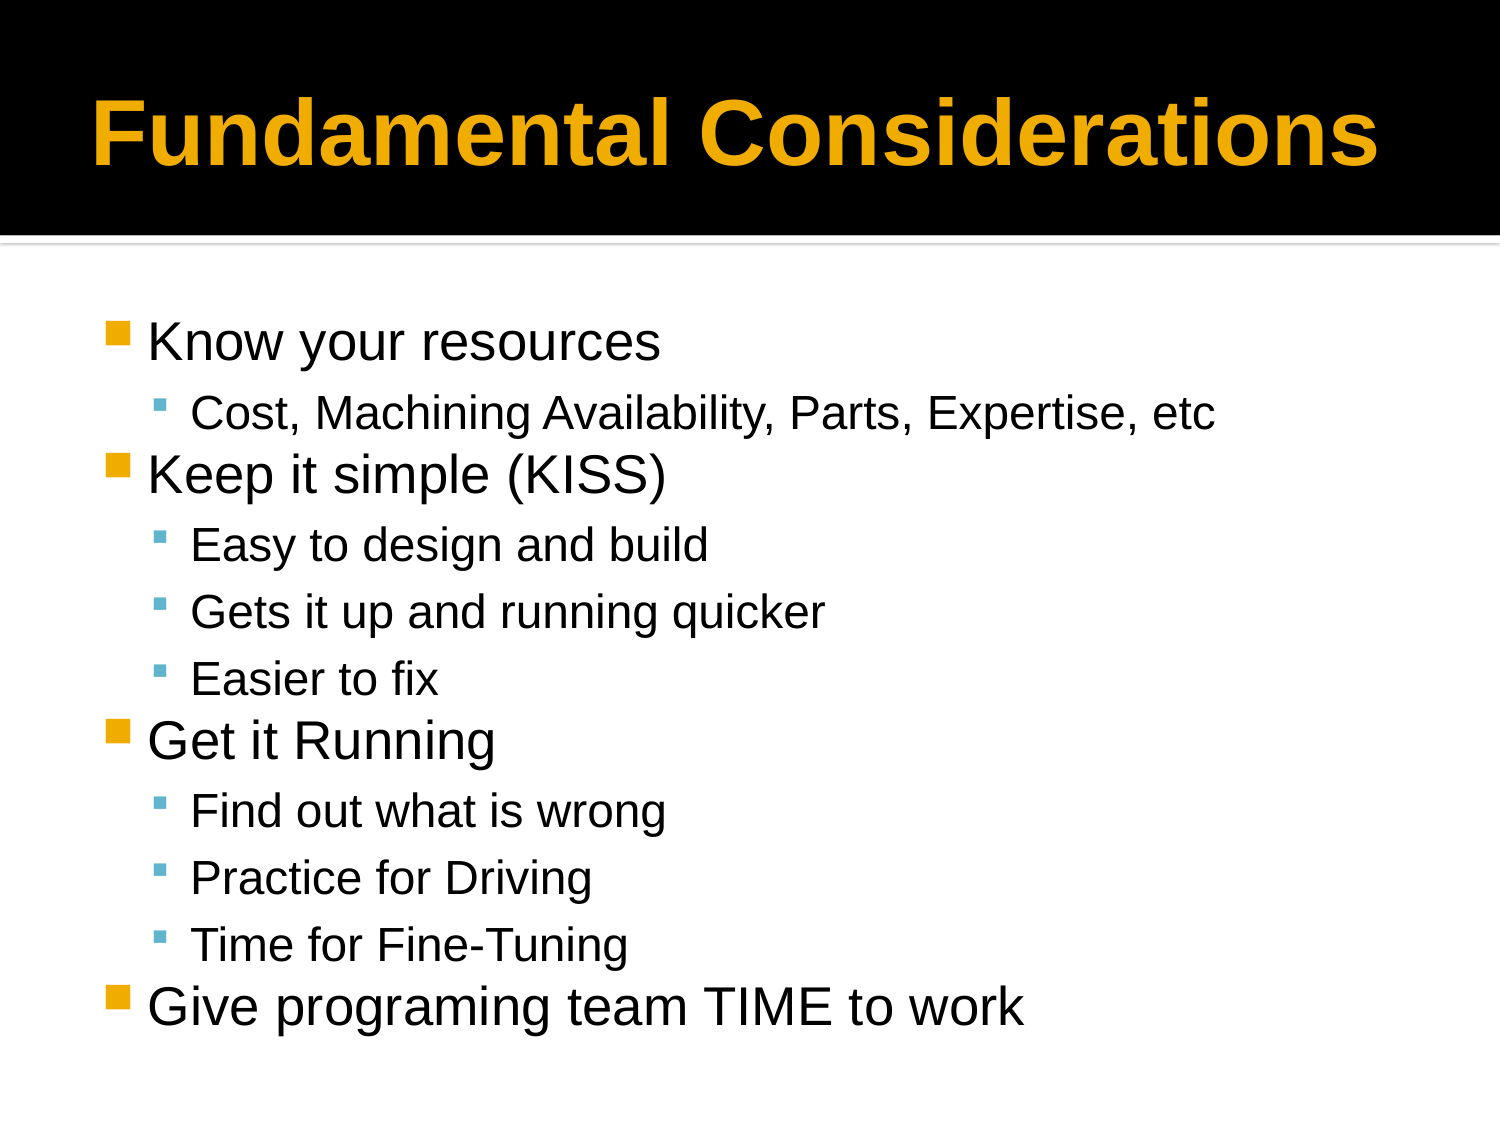

# Fundamental Considerations
Know your resources
Cost, Machining Availability, Parts, Expertise, etc
Keep it simple (KISS)
Easy to design and build
Gets it up and running quicker
Easier to fix
Get it Running
Find out what is wrong
Practice for Driving
Time for Fine-Tuning
Give programing team TIME to work